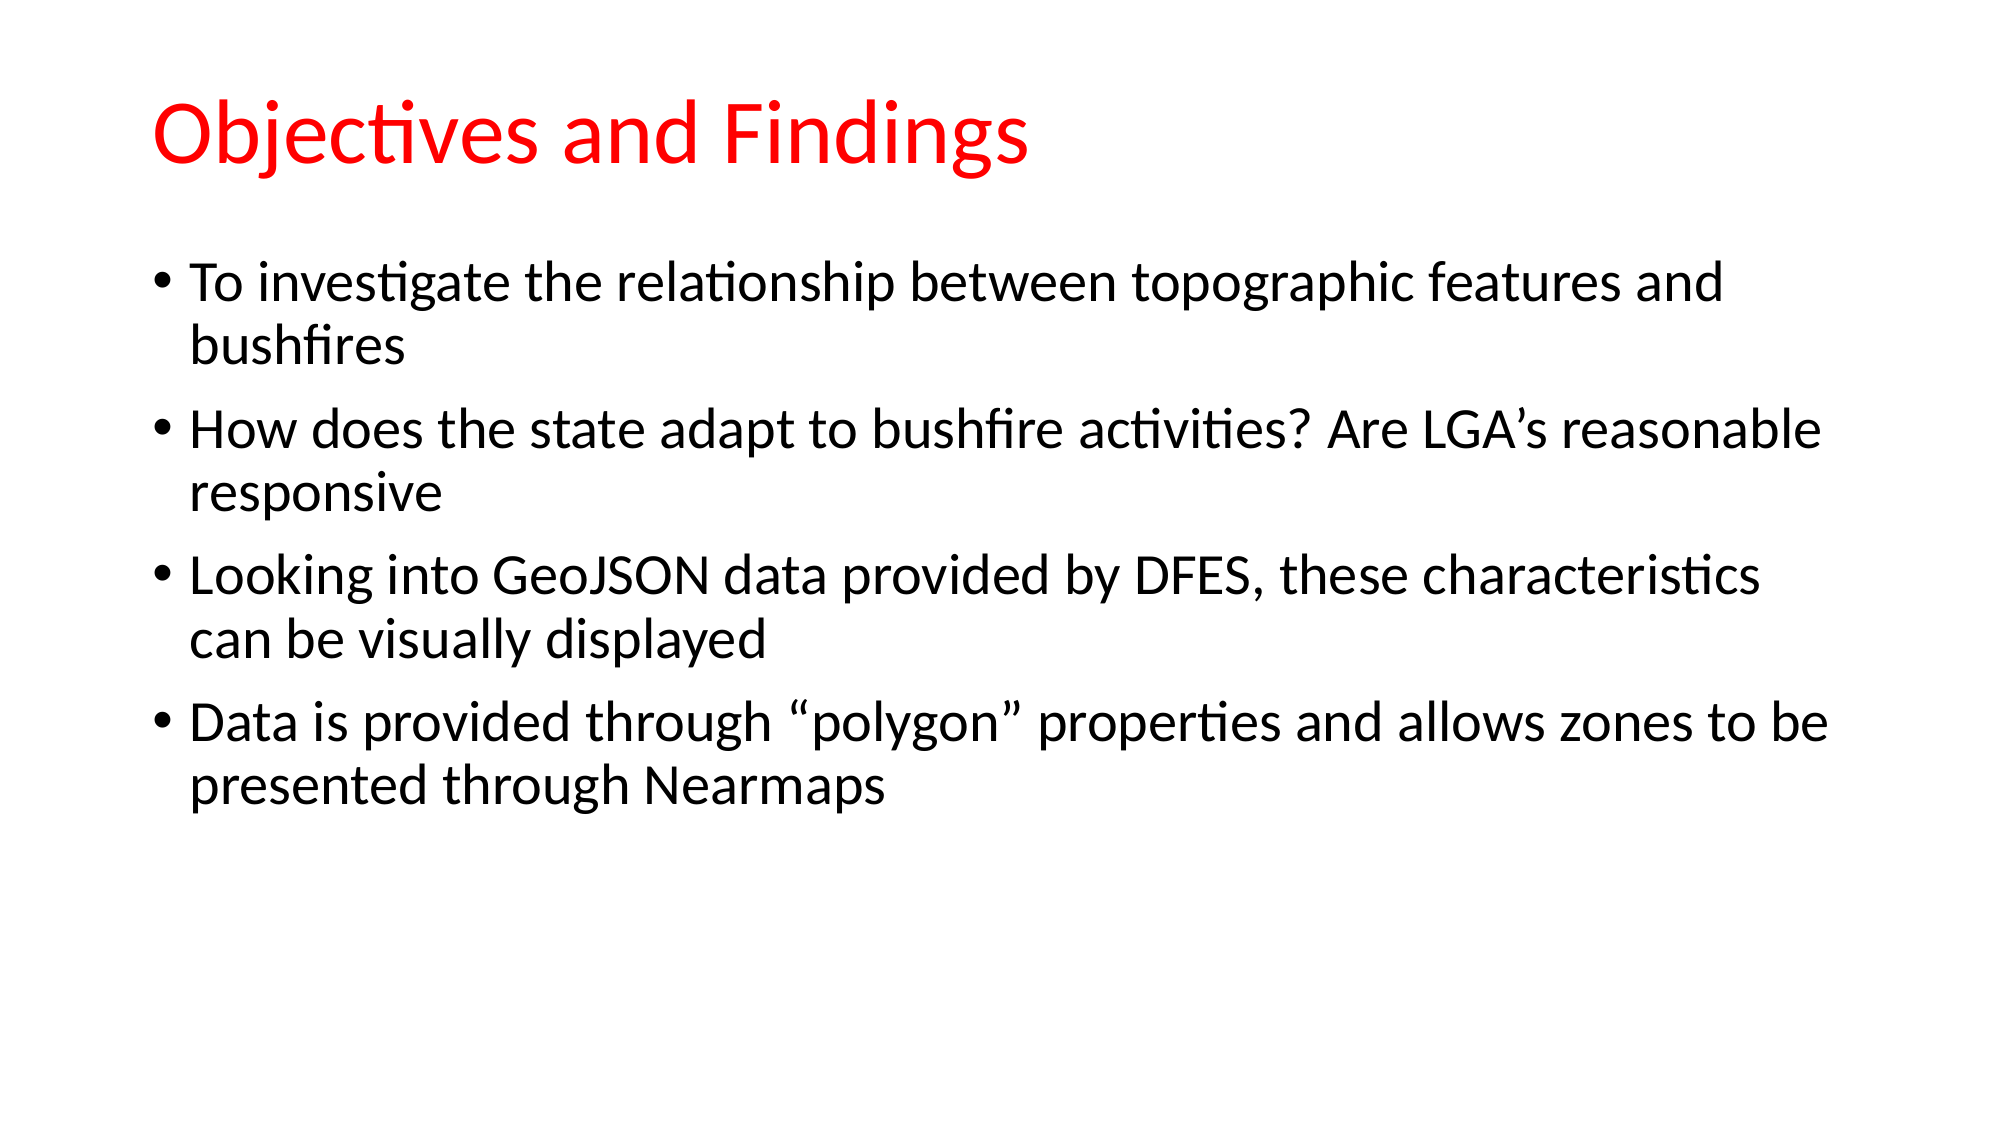

# Objectives and Findings
To investigate the relationship between topographic features and bushfires
How does the state adapt to bushfire activities? Are LGA’s reasonable responsive
Looking into GeoJSON data provided by DFES, these characteristics can be visually displayed
Data is provided through “polygon” properties and allows zones to be presented through Nearmaps